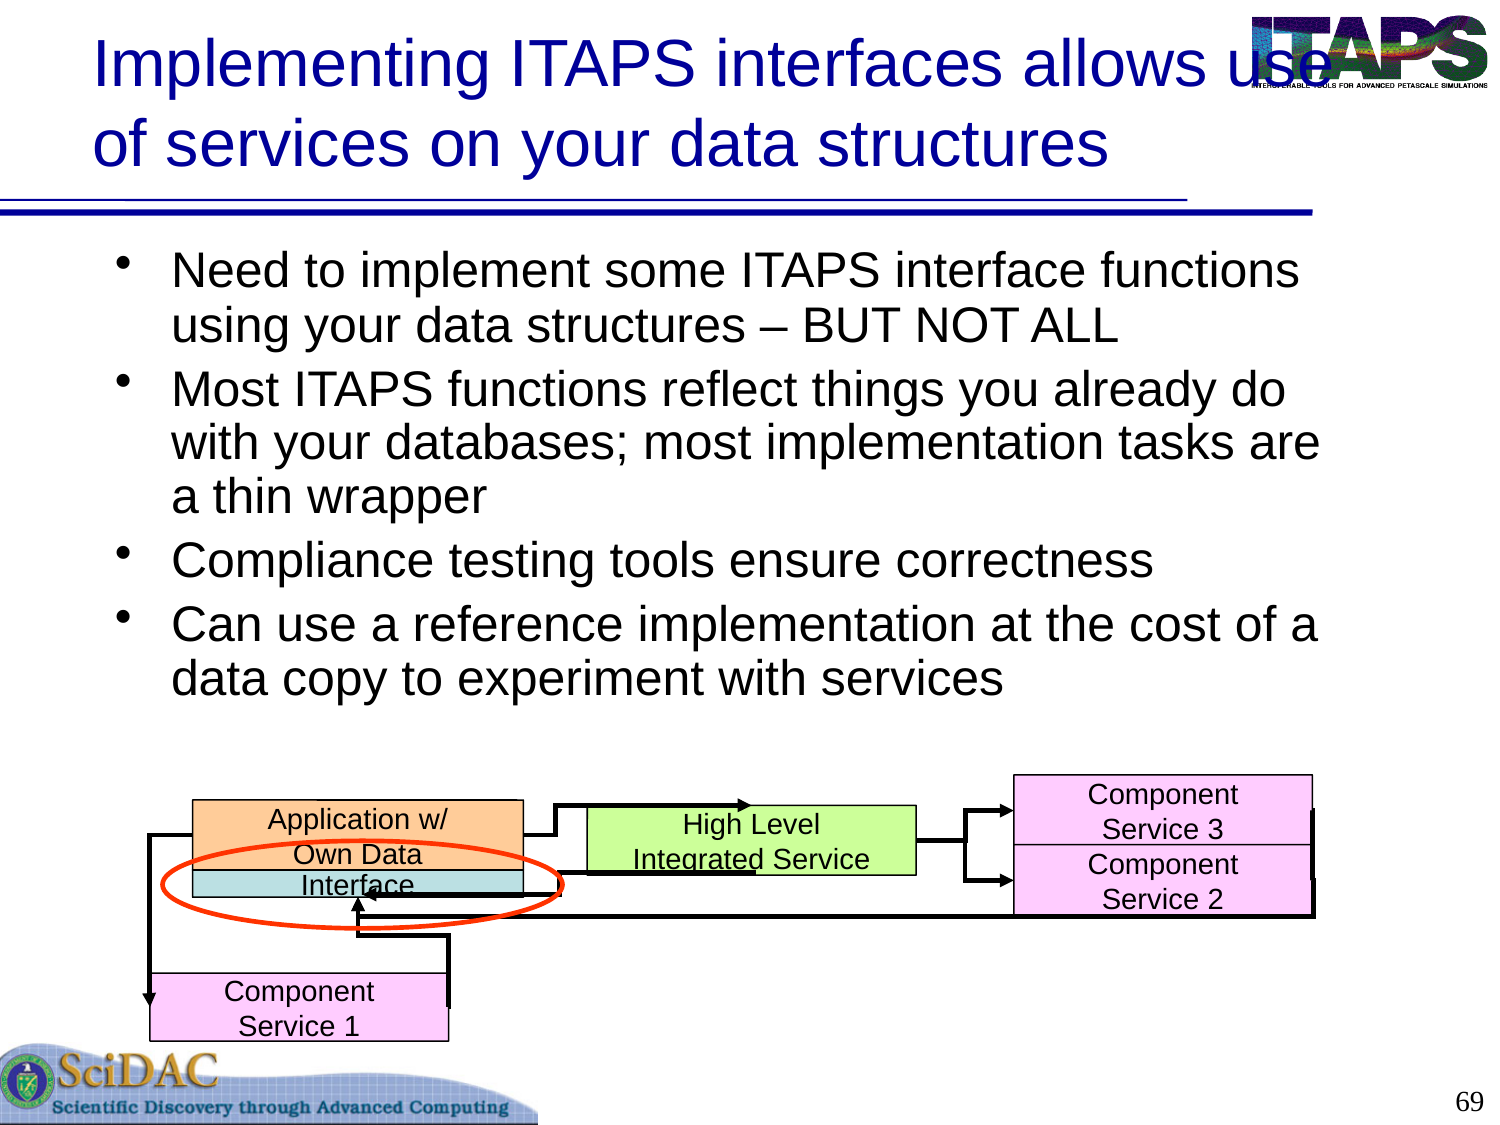

# Implementing ITAPS interfaces allows use of services on your data structures

Need to implement some ITAPS interface functions using your data structures – BUT NOT ALL
Most ITAPS functions reflect things you already do with your databases; most implementation tasks are a thin wrapper
Compliance testing tools ensure correctness
Can use a reference implementation at the cost of a data copy to experiment with services

Component
Service 3

Application w/
Own Data

High Level
Integrated Service

Component
Service 2

Interface

Component
Service 1
69